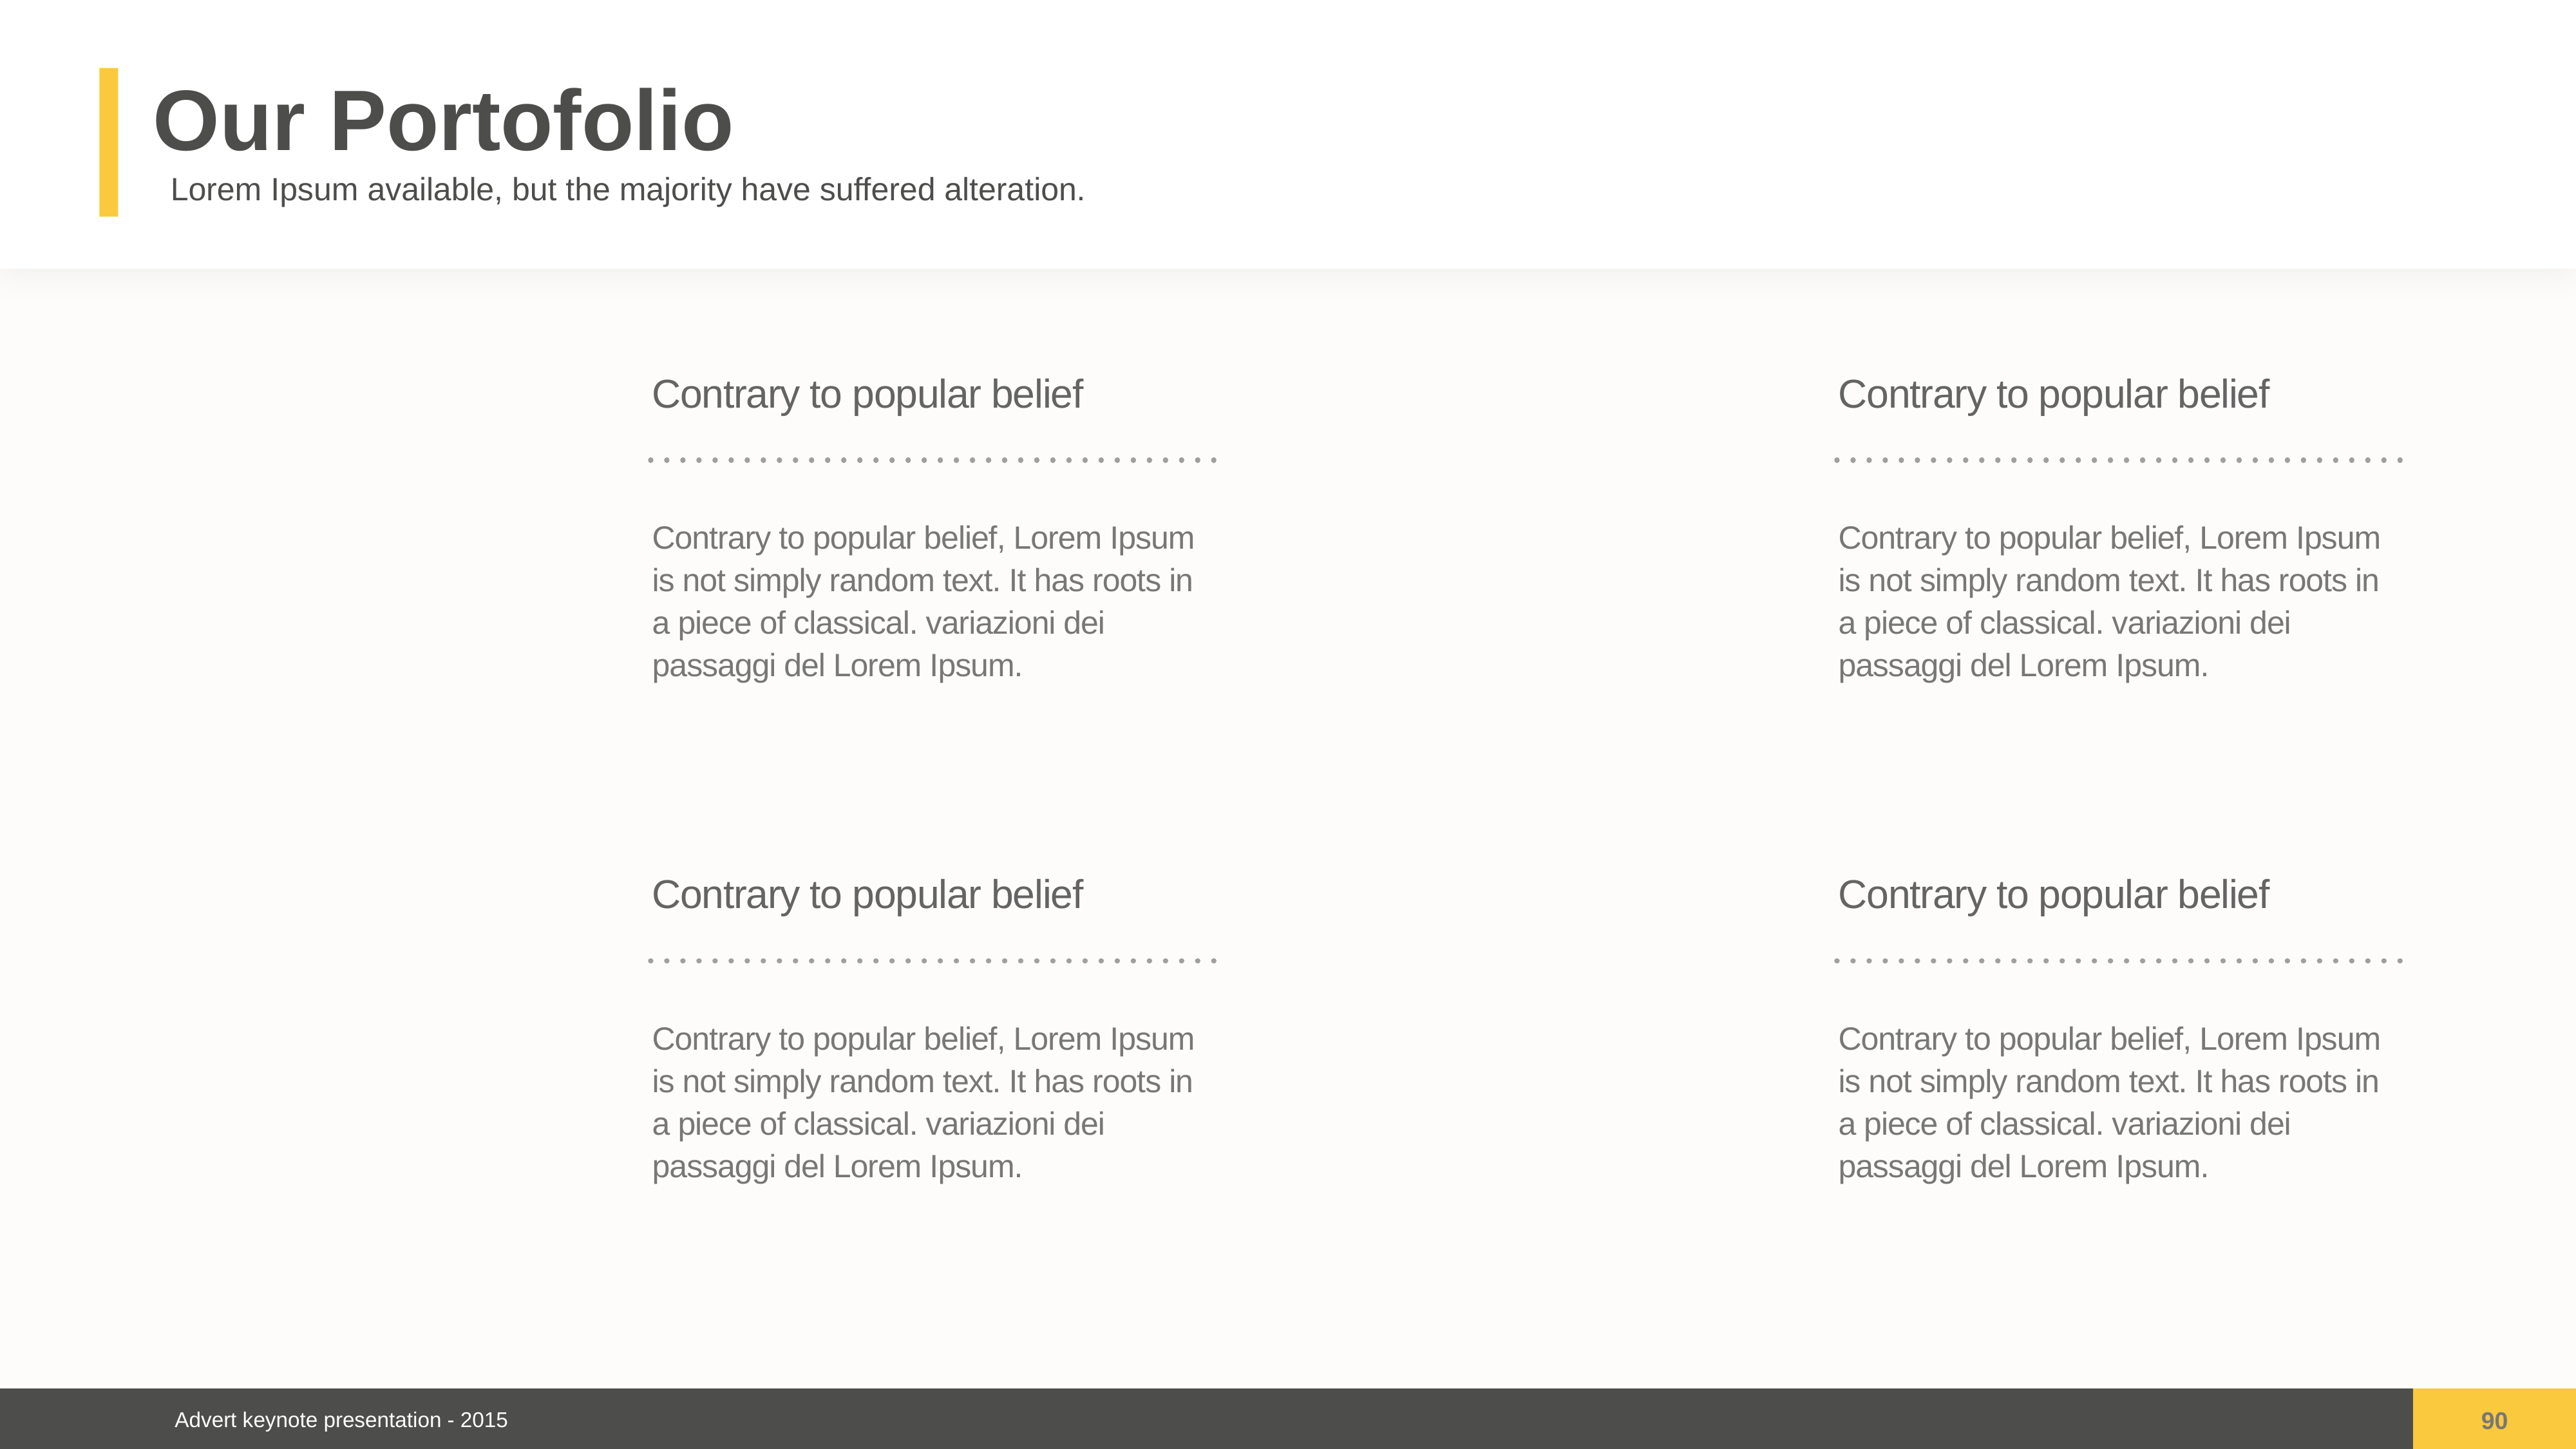

Our Portofolio
Lorem Ipsum available, but the majority have suffered alteration.
Contrary to popular belief
Contrary to popular belief

Contrary to popular belief, Lorem Ipsum is not simply random text. It has roots in a piece of classical. variazioni dei passaggi del Lorem Ipsum.
Contrary to popular belief, Lorem Ipsum is not simply random text. It has roots in a piece of classical. variazioni dei passaggi del Lorem Ipsum.
Contrary to popular belief
Contrary to popular belief

Contrary to popular belief, Lorem Ipsum is not simply random text. It has roots in a piece of classical. variazioni dei passaggi del Lorem Ipsum.
Contrary to popular belief, Lorem Ipsum is not simply random text. It has roots in a piece of classical. variazioni dei passaggi del Lorem Ipsum.
90